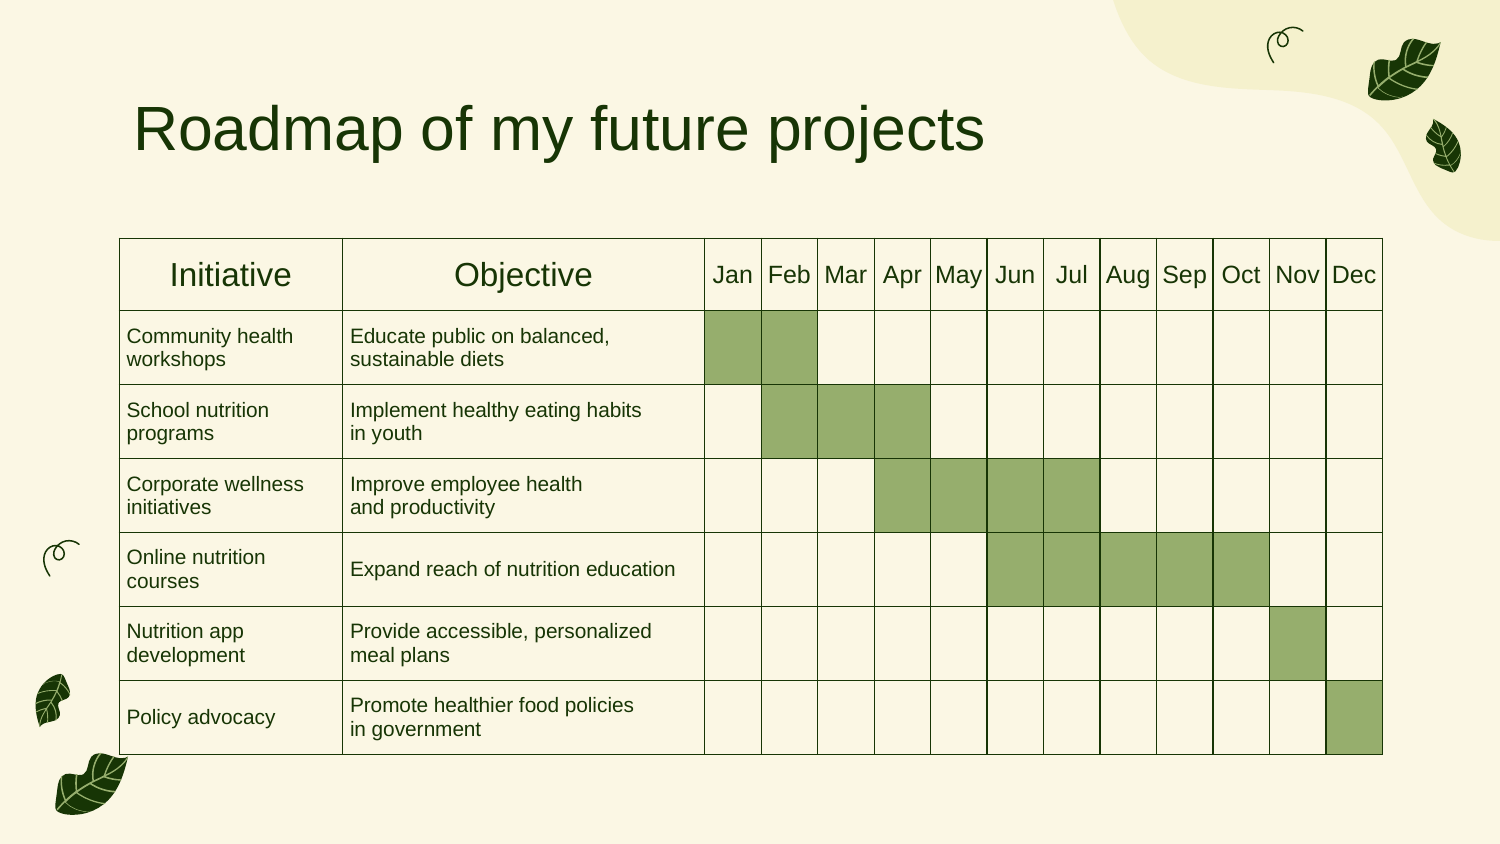

# Roadmap of my future projects
| Initiative | Objective | Jan | Feb | Mar | Apr | May | Jun | Jul | Aug | Sep | Oct | Nov | Dec |
| --- | --- | --- | --- | --- | --- | --- | --- | --- | --- | --- | --- | --- | --- |
| Community health workshops | Educate public on balanced, sustainable diets |  |  |  |  |  |  |  |  |  |  |  |  |
| School nutrition programs | Implement healthy eating habits in youth |  |  |  |  |  |  |  |  |  |  |  |  |
| Corporate wellness initiatives | Improve employee health and productivity |  |  |  |  |  |  |  |  |  |  |  |  |
| Online nutrition courses | Expand reach of nutrition education |  |  |  |  |  |  |  |  |  |  |  |  |
| Nutrition app development | Provide accessible, personalized meal plans |  |  |  |  |  |  |  |  |  |  |  |  |
| Policy advocacy | Promote healthier food policies in government |  |  |  |  |  |  |  |  |  |  |  |  |